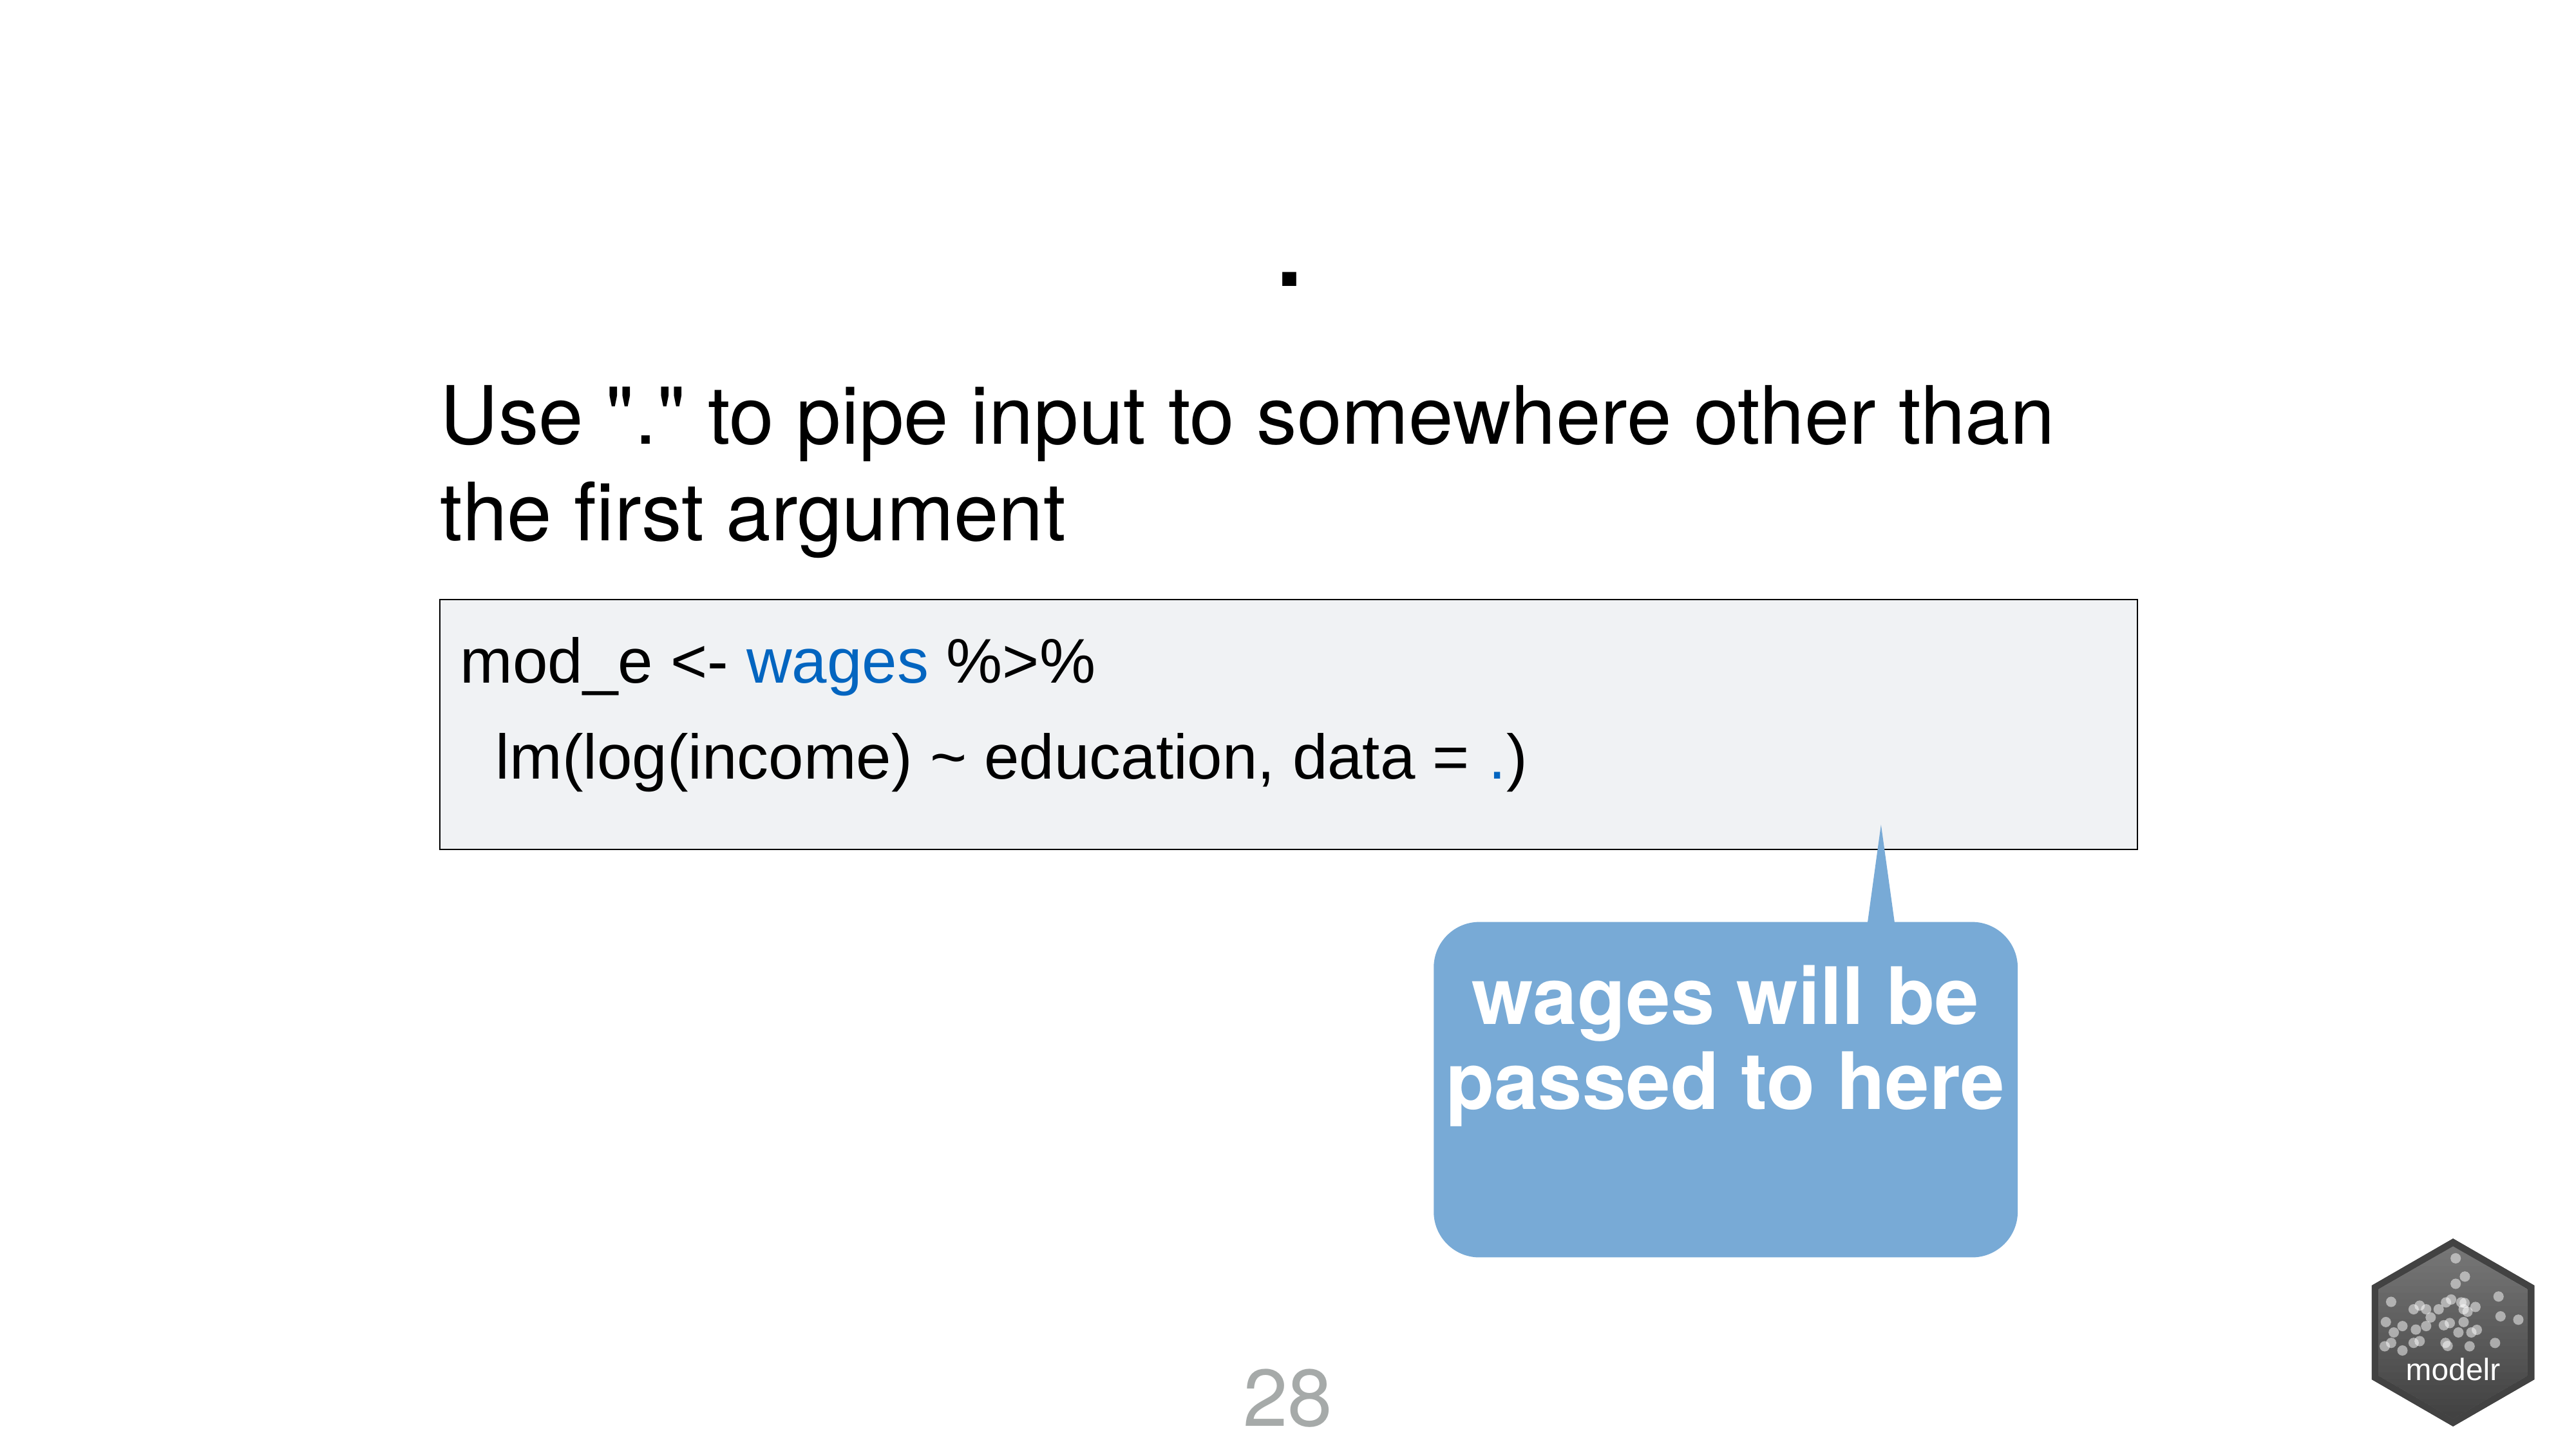

.
Use "." to pipe input to somewhere other than the first argument

mod_e <- wages %>%
  lm(log(income) ~ education, data = .)
wages will be passed to here

modelr
28